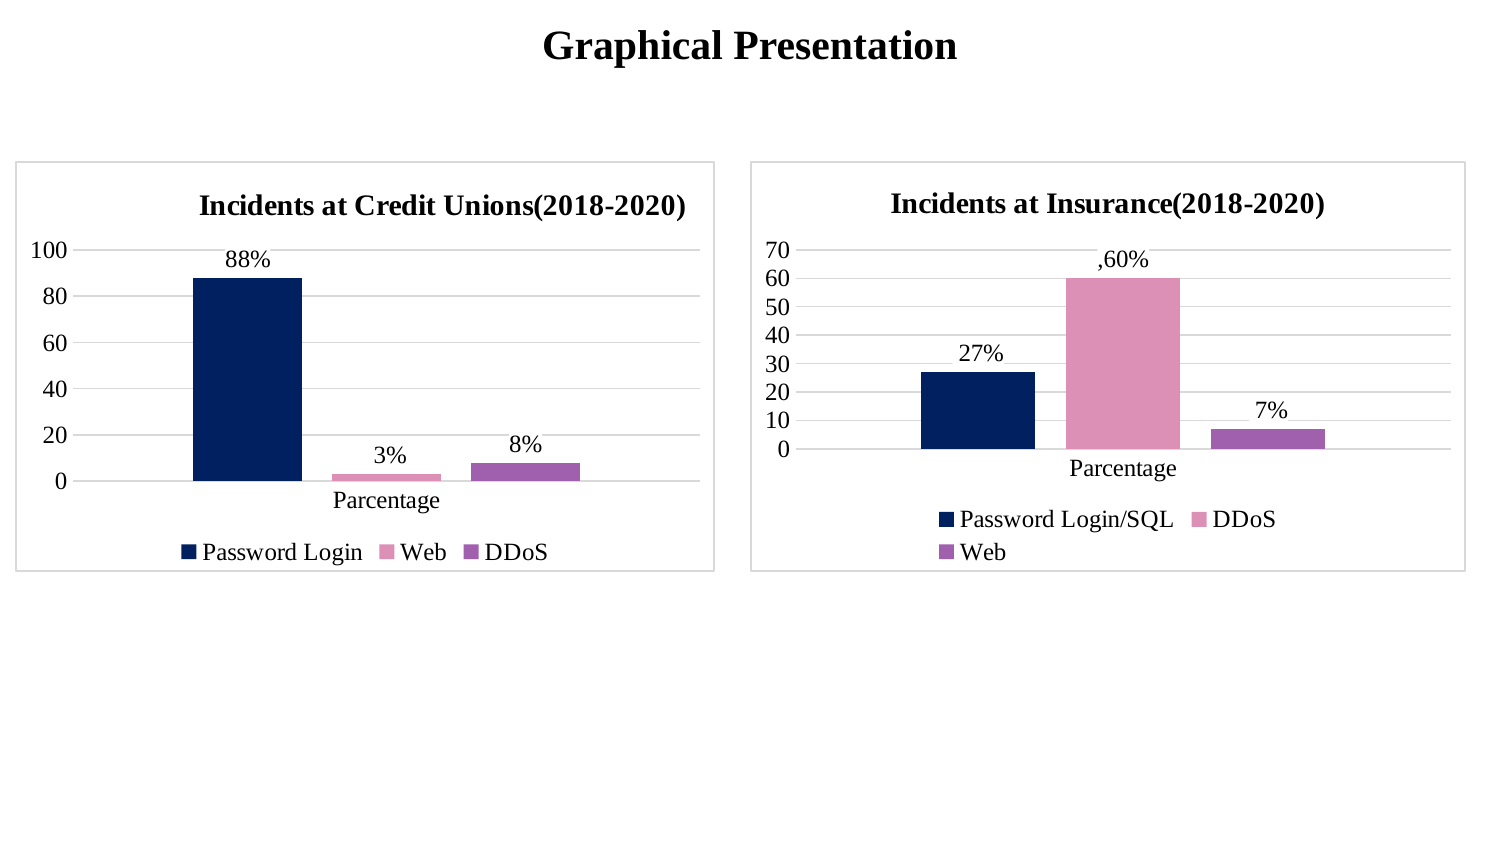

# Graphical Presentation

### Chart:  Incidents at Credit Unions(2018-2020)

| Category | Password Login | Web | DDoS |
|---|---|---|---|
| Parcentage | 88.0 | 3.0 | 8.0 |

### Chart: Incidents at Insurance(2018-2020)

| Category | Password Login/SQL | DDoS | Web |
|---|---|---|---|
| Parcentage | 27.0 | 60.0 | 7.0 |